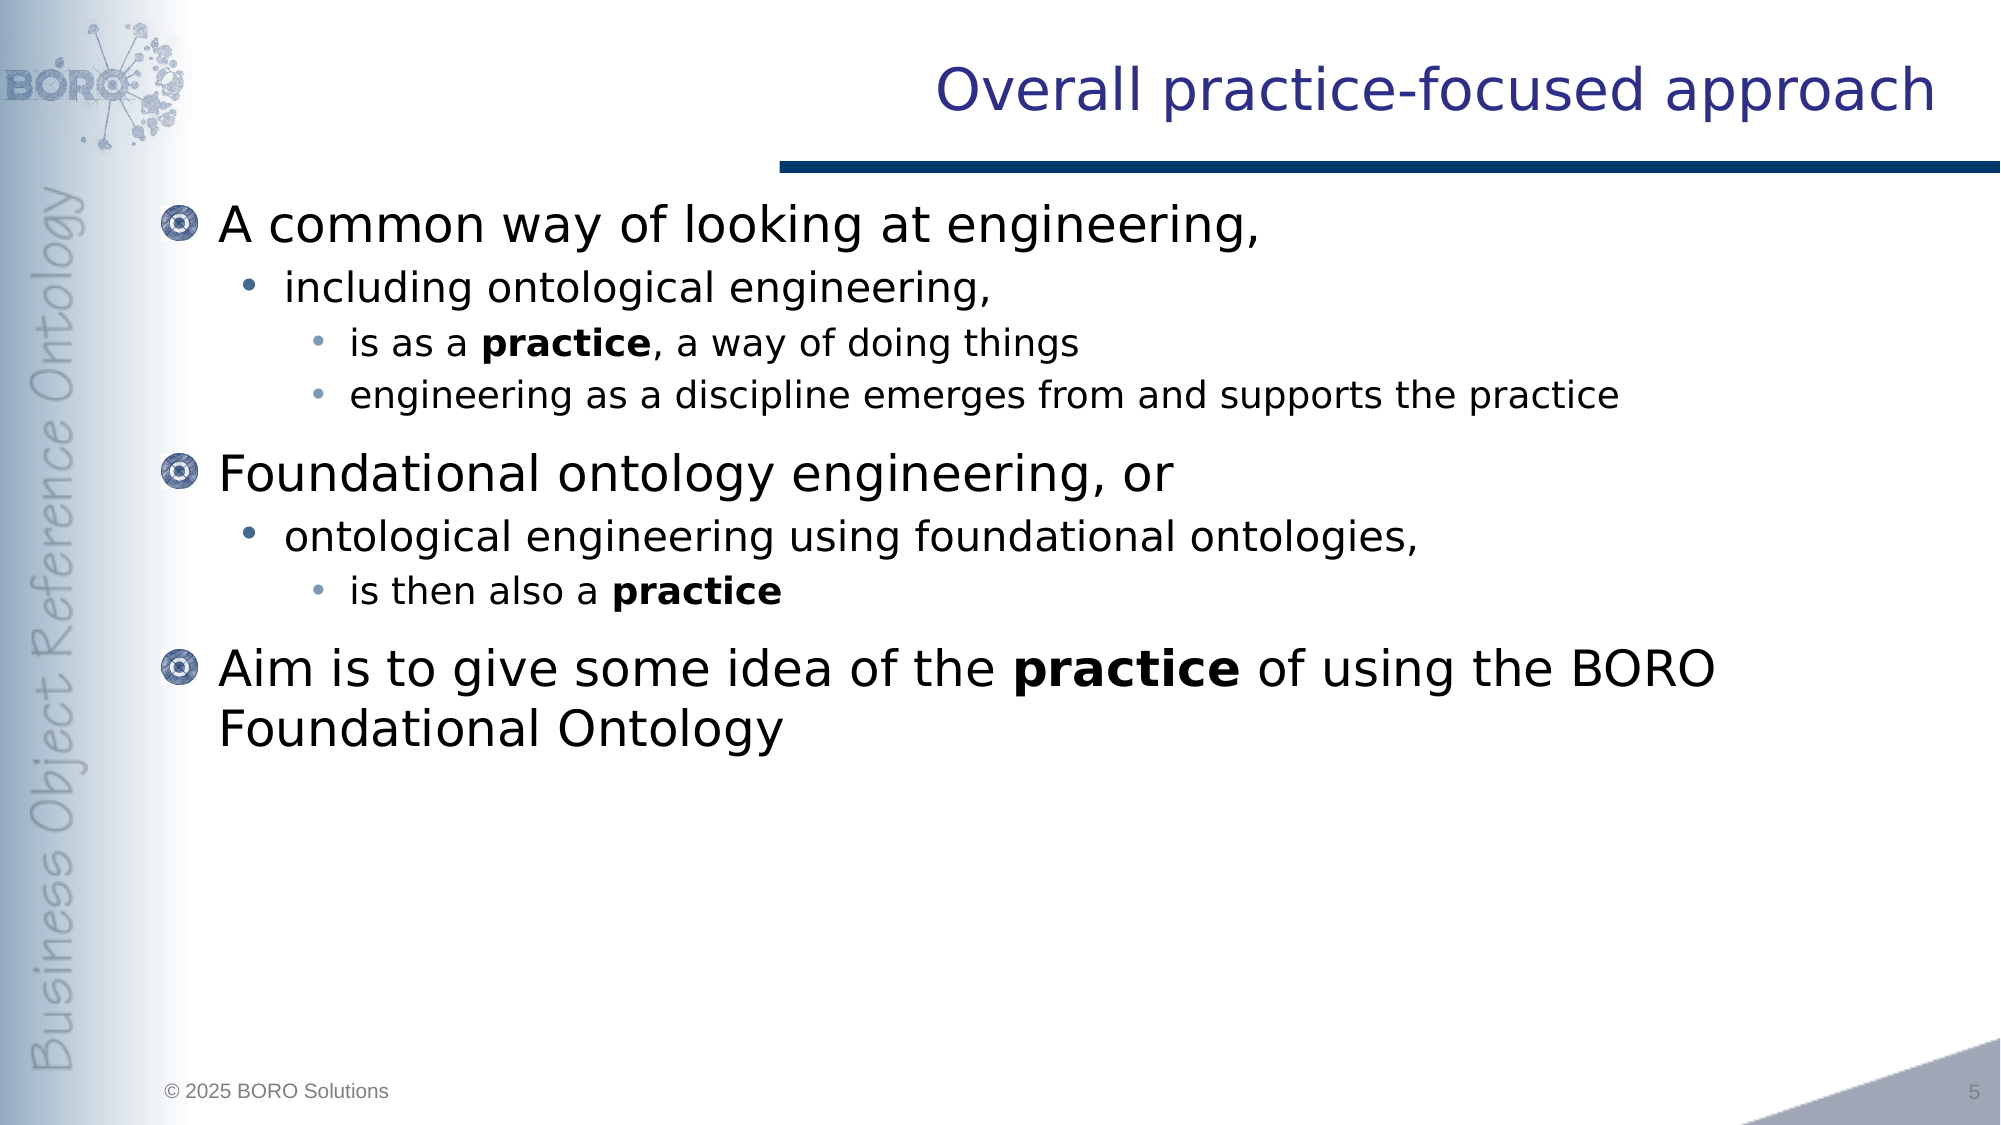

# Overall practice-focused approach
A common way of looking at engineering,
including ontological engineering,
is as a practice, a way of doing things
engineering as a discipline emerges from and supports the practice
Foundational ontology engineering, or
ontological engineering using foundational ontologies,
is then also a practice
Aim is to give some idea of the practice of using the BORO Foundational Ontology

5